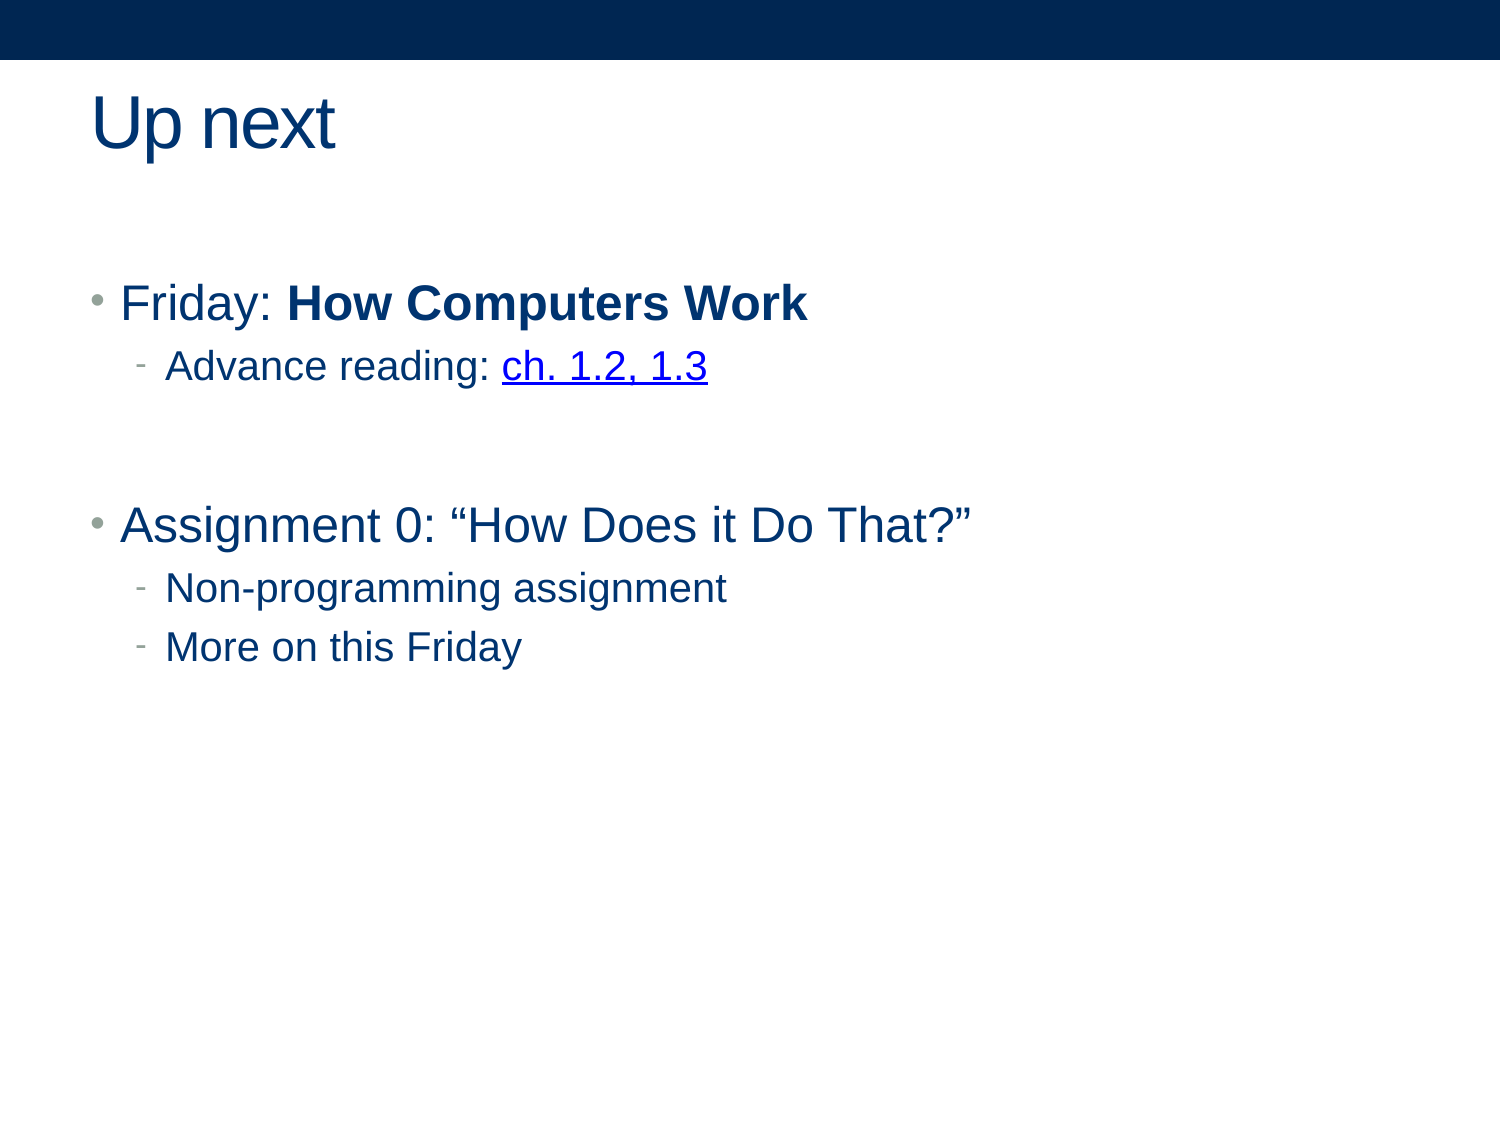

# Up next
Friday: How Computers Work
Advance reading: ch. 1.2, 1.3

Assignment 0: “How Does it Do That?”
Non-programming assignment
More on this Friday